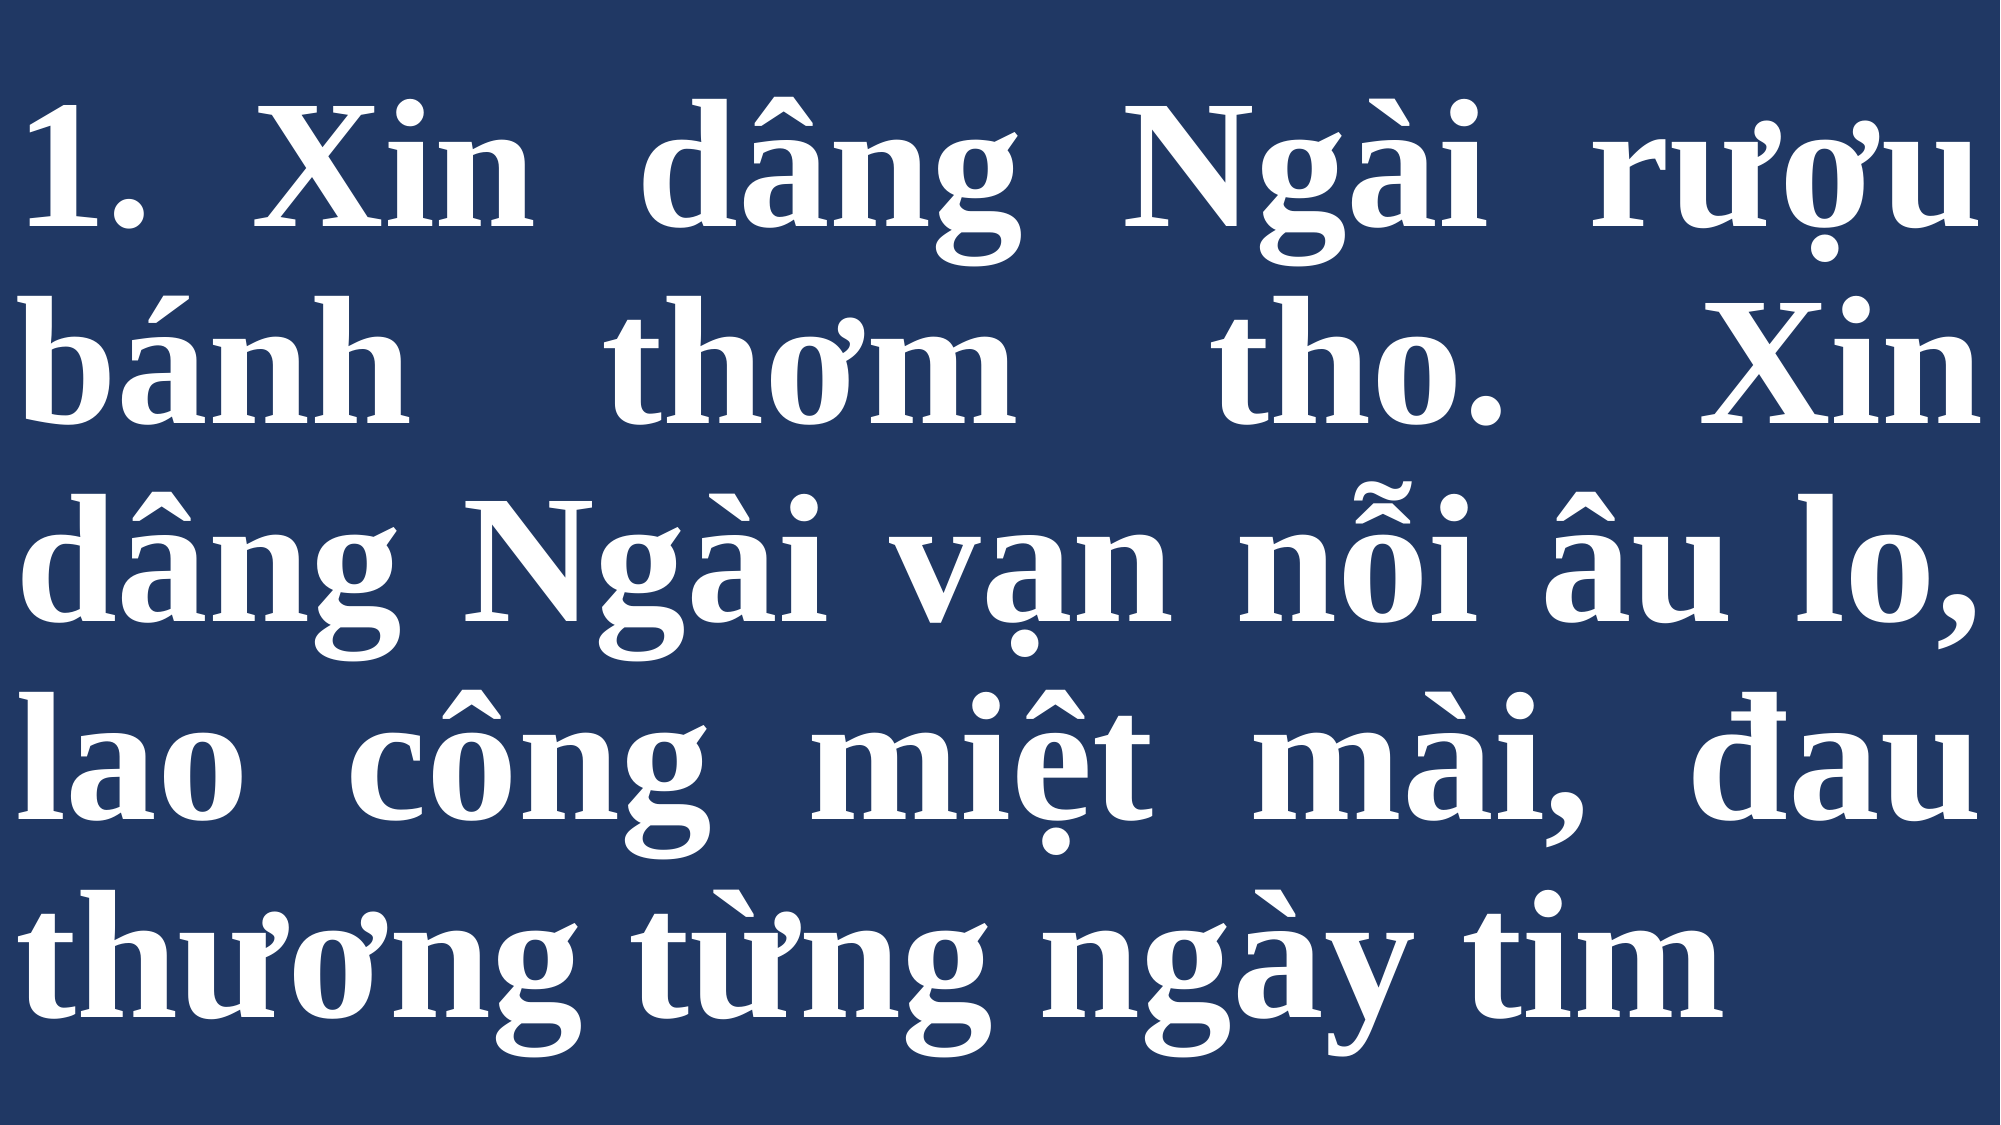

# 1. Xin dâng Ngài rượu bánh thơm tho. Xin dâng Ngài vạn nỗi âu lo, lao công miệt mài, đau thương từng ngày tim